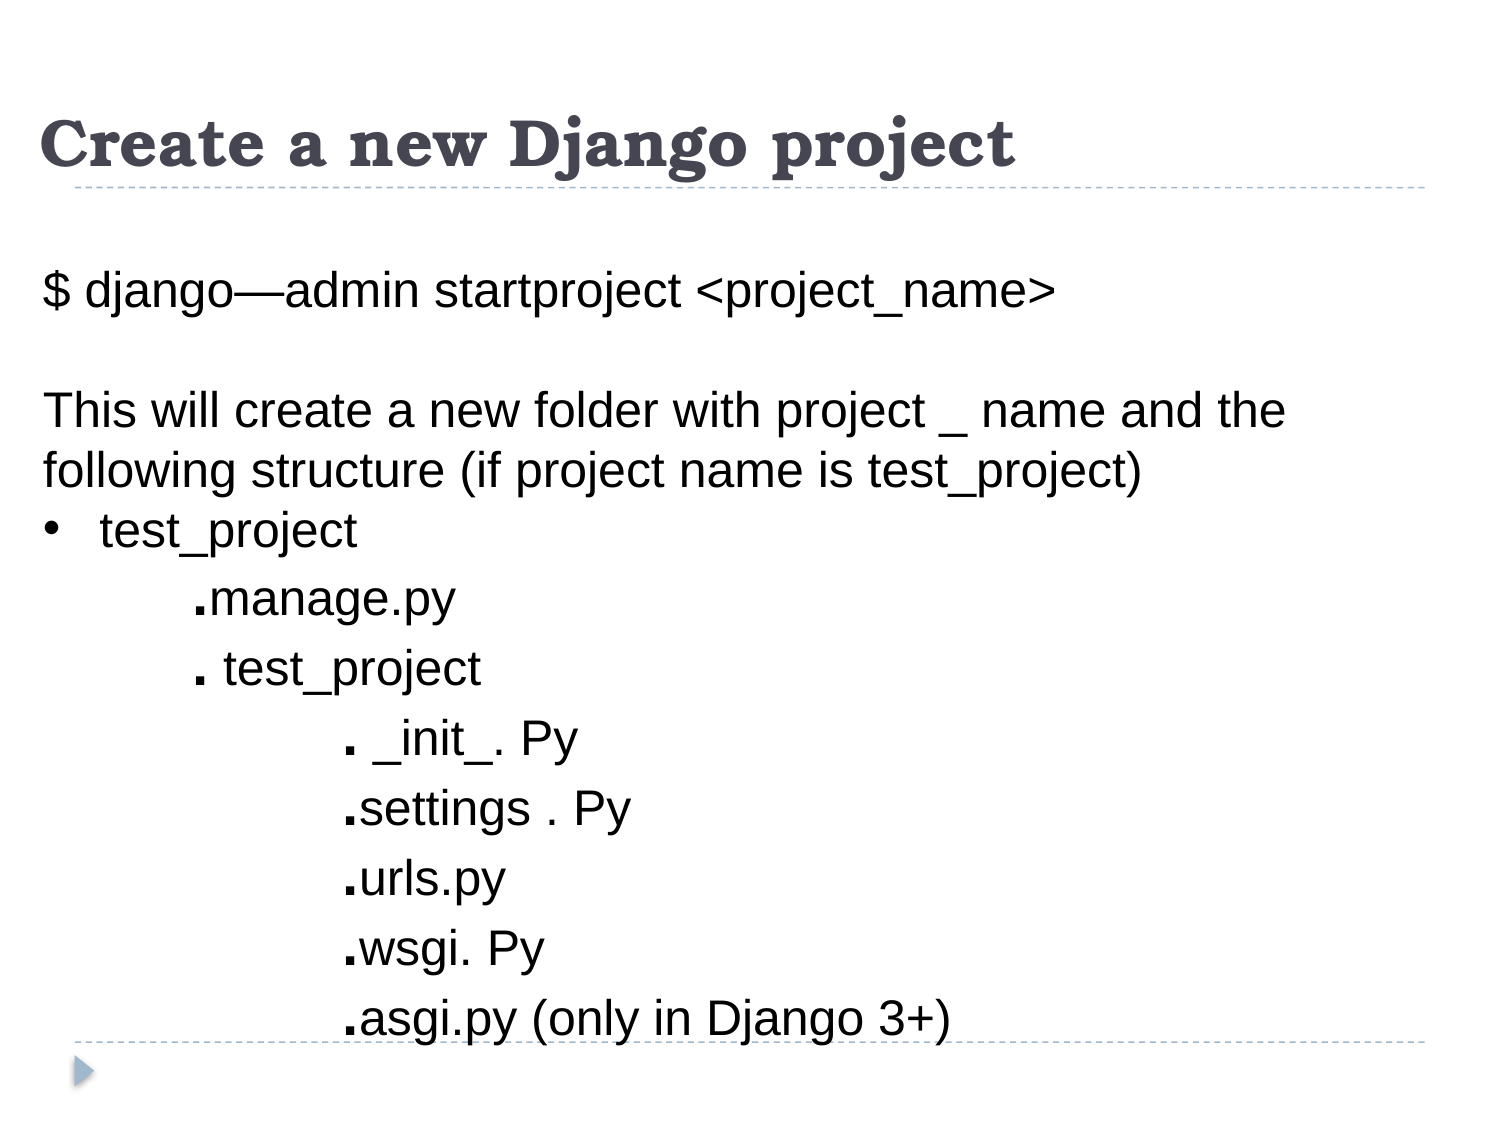

# Create a new Django project
$ django—admin startproject <project_name>

This will create a new folder with project _ name and the following structure (if project name is test_project)
test_project
	.manage.py
	. test_project
		. _init_. Py
		.settings . Py
		.urls.py
		.wsgi. Py
		.asgi.py (only in Django 3+)